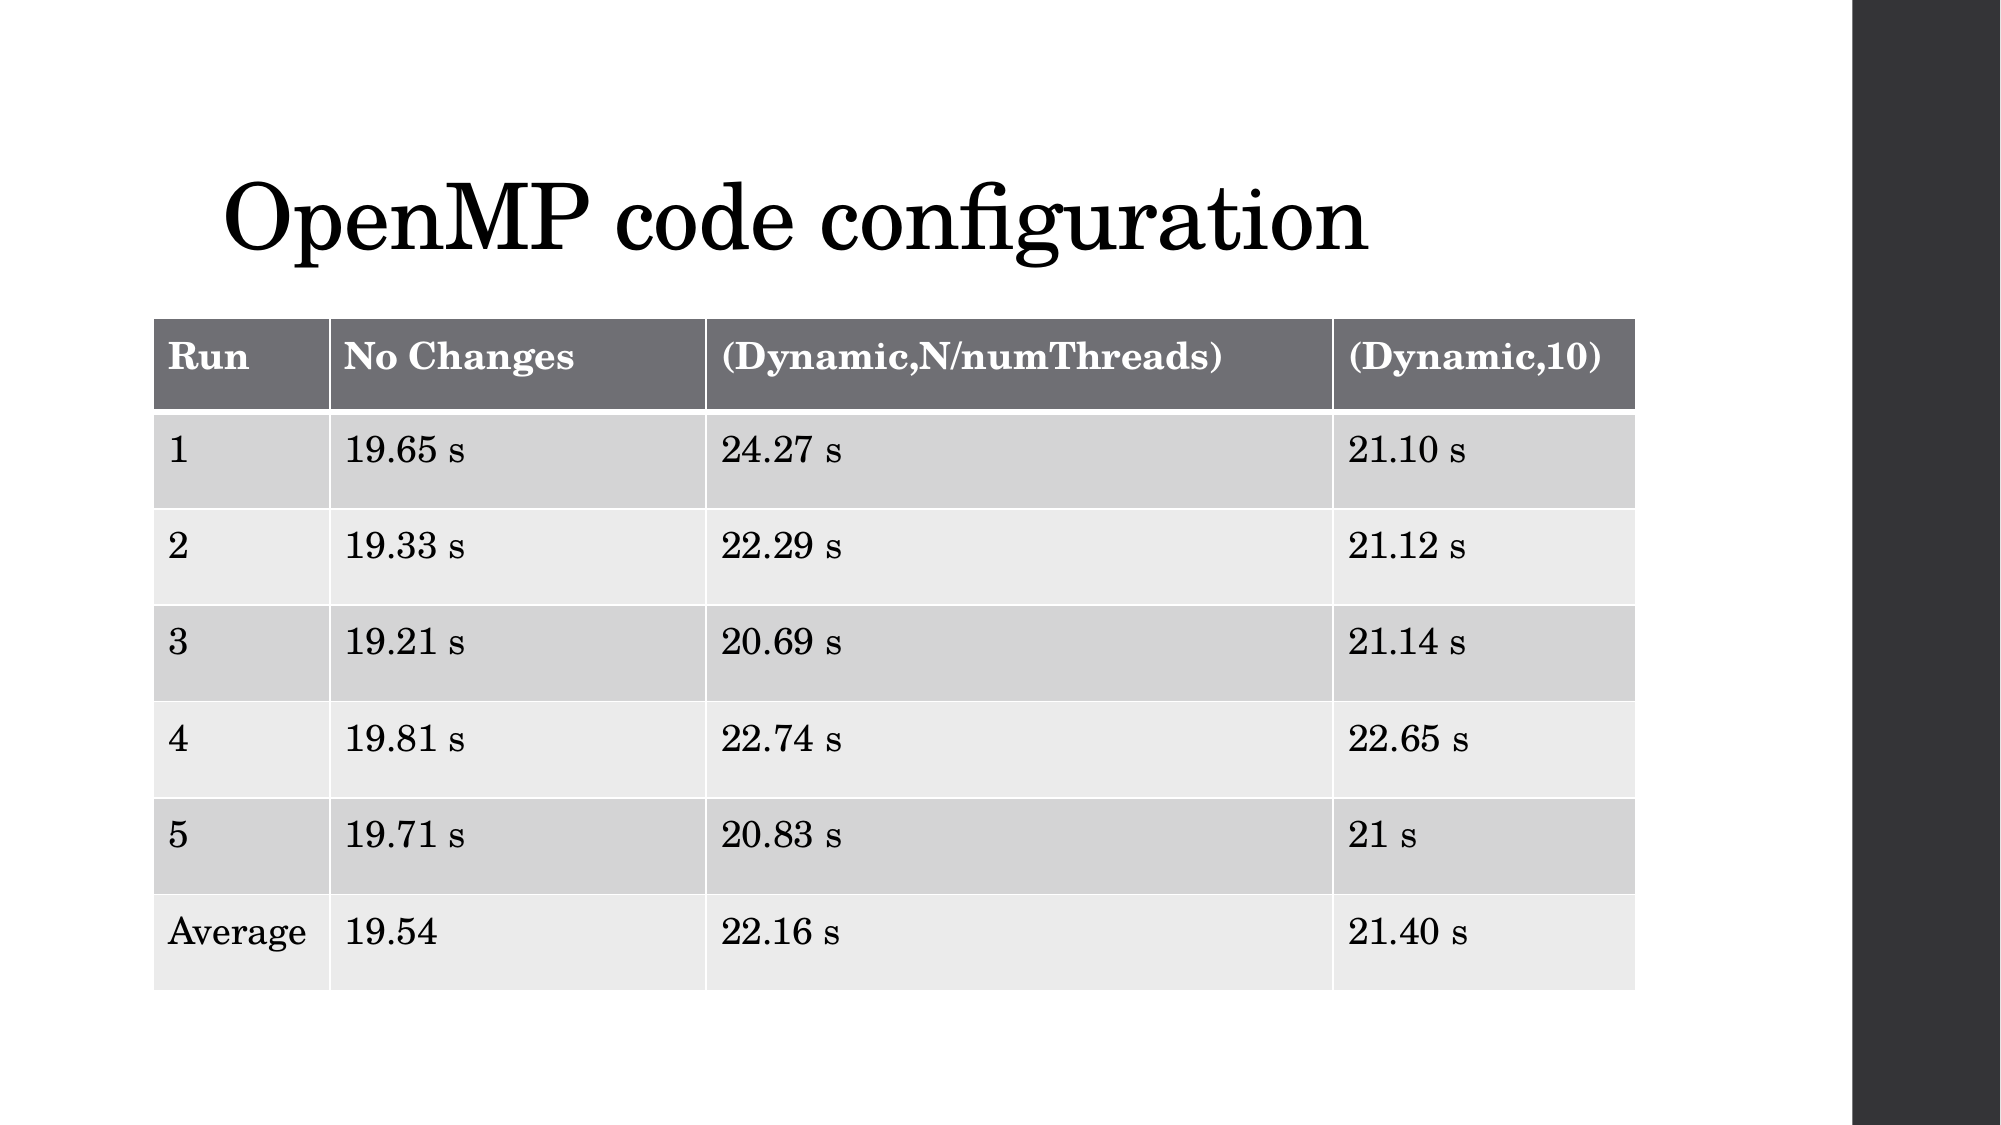

# OpenMP code configuration
| Run | No Changes | (Dynamic,N/numThreads) | (Dynamic,10) |
| --- | --- | --- | --- |
| 1 | 19.65 s | 24.27 s | 21.10 s |
| 2 | 19.33 s | 22.29 s | 21.12 s |
| 3 | 19.21 s | 20.69 s | 21.14 s |
| 4 | 19.81 s | 22.74 s | 22.65 s |
| 5 | 19.71 s | 20.83 s | 21 s |
| Average | 19.54 | 22.16 s | 21.40 s |